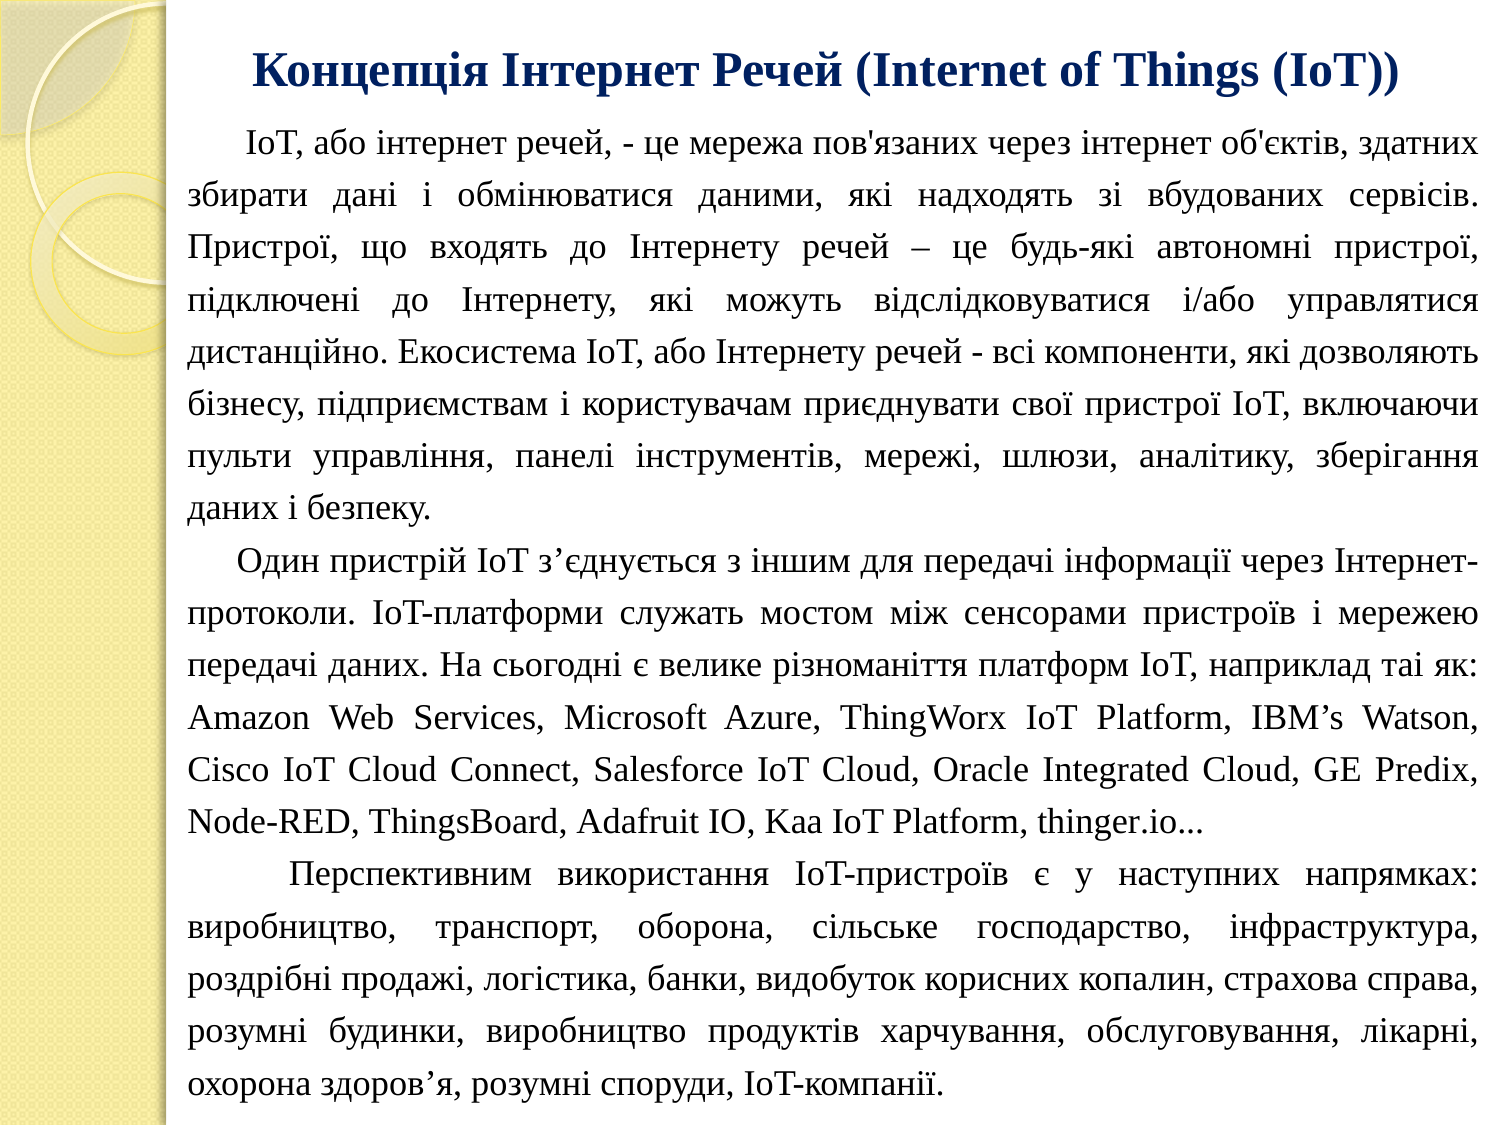

# Концепція Інтернет Речей (Internet of Things (IoT))
      IoT, або інтернет речей, - це мережа пов'язаних через інтернет об'єктів, здатних збирати дані і обмінюватися даними, які надходять зі вбудованих сервісів. Пристрої, що входять до Інтернету речей – це будь-які автономні пристрої, підключені до Інтернету, які можуть відслідковуватися і/або управлятися дистанційно. Екосистема IoT, або Інтернету речей - всі компоненти, які дозволяють бізнесу, підприємствам і користувачам приєднувати свої пристрої IoT, включаючи пульти управління, панелі інструментів, мережі, шлюзи, аналітику, зберігання даних і безпеку.
     Один пристрій IoT з’єднується з іншим для передачі інформації через Інтернет-протоколи. IoT-платформи служать мостом між сенсорами пристроїв і мережею передачі даних. На сьогодні є велике різноманіття платформ IoT, наприклад таі як: Amazon Web Services, Microsoft Azure, ThingWorx IoT Platform, IBM’s Watson, Cisco IoT Cloud Connect, Salesforce IoT Cloud, Oracle Integrated Cloud, GE Predix, Node-RED, ThingsBoard, Adafruit IO, Kaa IoT Platform, thinger.io...
    Перспективним використання IoT-пристроїв є у наступних напрямках: виробництво, транспорт, оборона, сільське господарство, інфраструктура, роздрібні продажі, логістика, банки, видобуток корисних копалин, страхова справа, розумні будинки, виробництво продуктів харчування, обслуговування, лікарні, охорона здоров’я, розумні споруди, IoT-компанії.